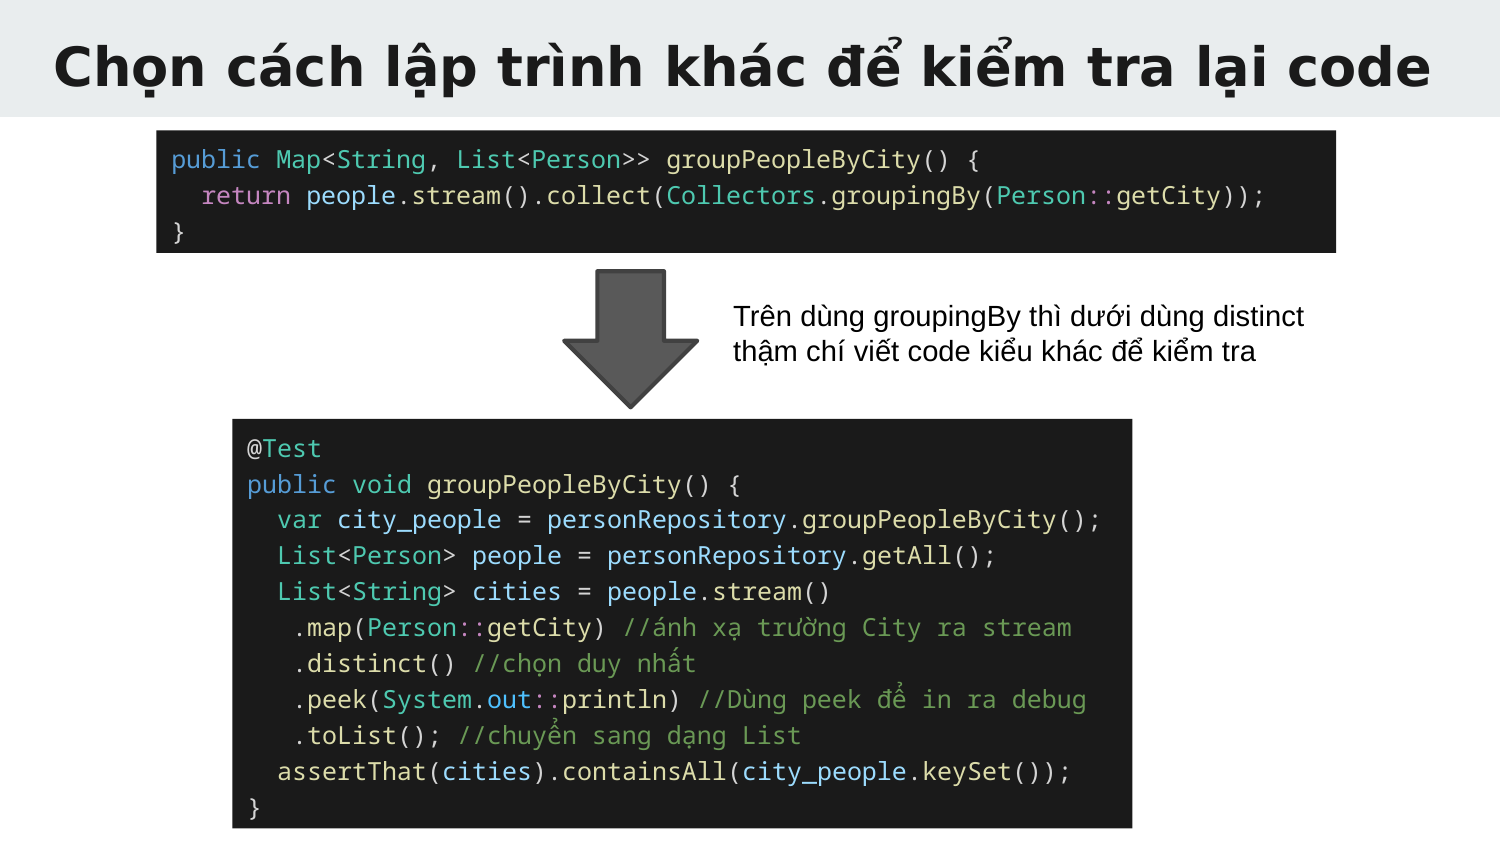

# Chọn cách lập trình khác để kiểm tra lại code
public Map<String, List<Person>> groupPeopleByCity() {
  return people.stream().collect(Collectors.groupingBy(Person::getCity));
}

Trên dùng groupingBy thì dưới dùng distinct
thậm chí viết code kiểu khác để kiểm tra
@Test
public void groupPeopleByCity() {
  var city_people = personRepository.groupPeopleByCity();
  List<Person> people = personRepository.getAll();
  List<String> cities = people.stream()
   .map(Person::getCity) //ánh xạ trường City ra stream
   .distinct() //chọn duy nhất
   .peek(System.out::println) //Dùng peek để in ra debug
   .toList(); //chuyển sang dạng List
  assertThat(cities).containsAll(city_people.keySet());
}